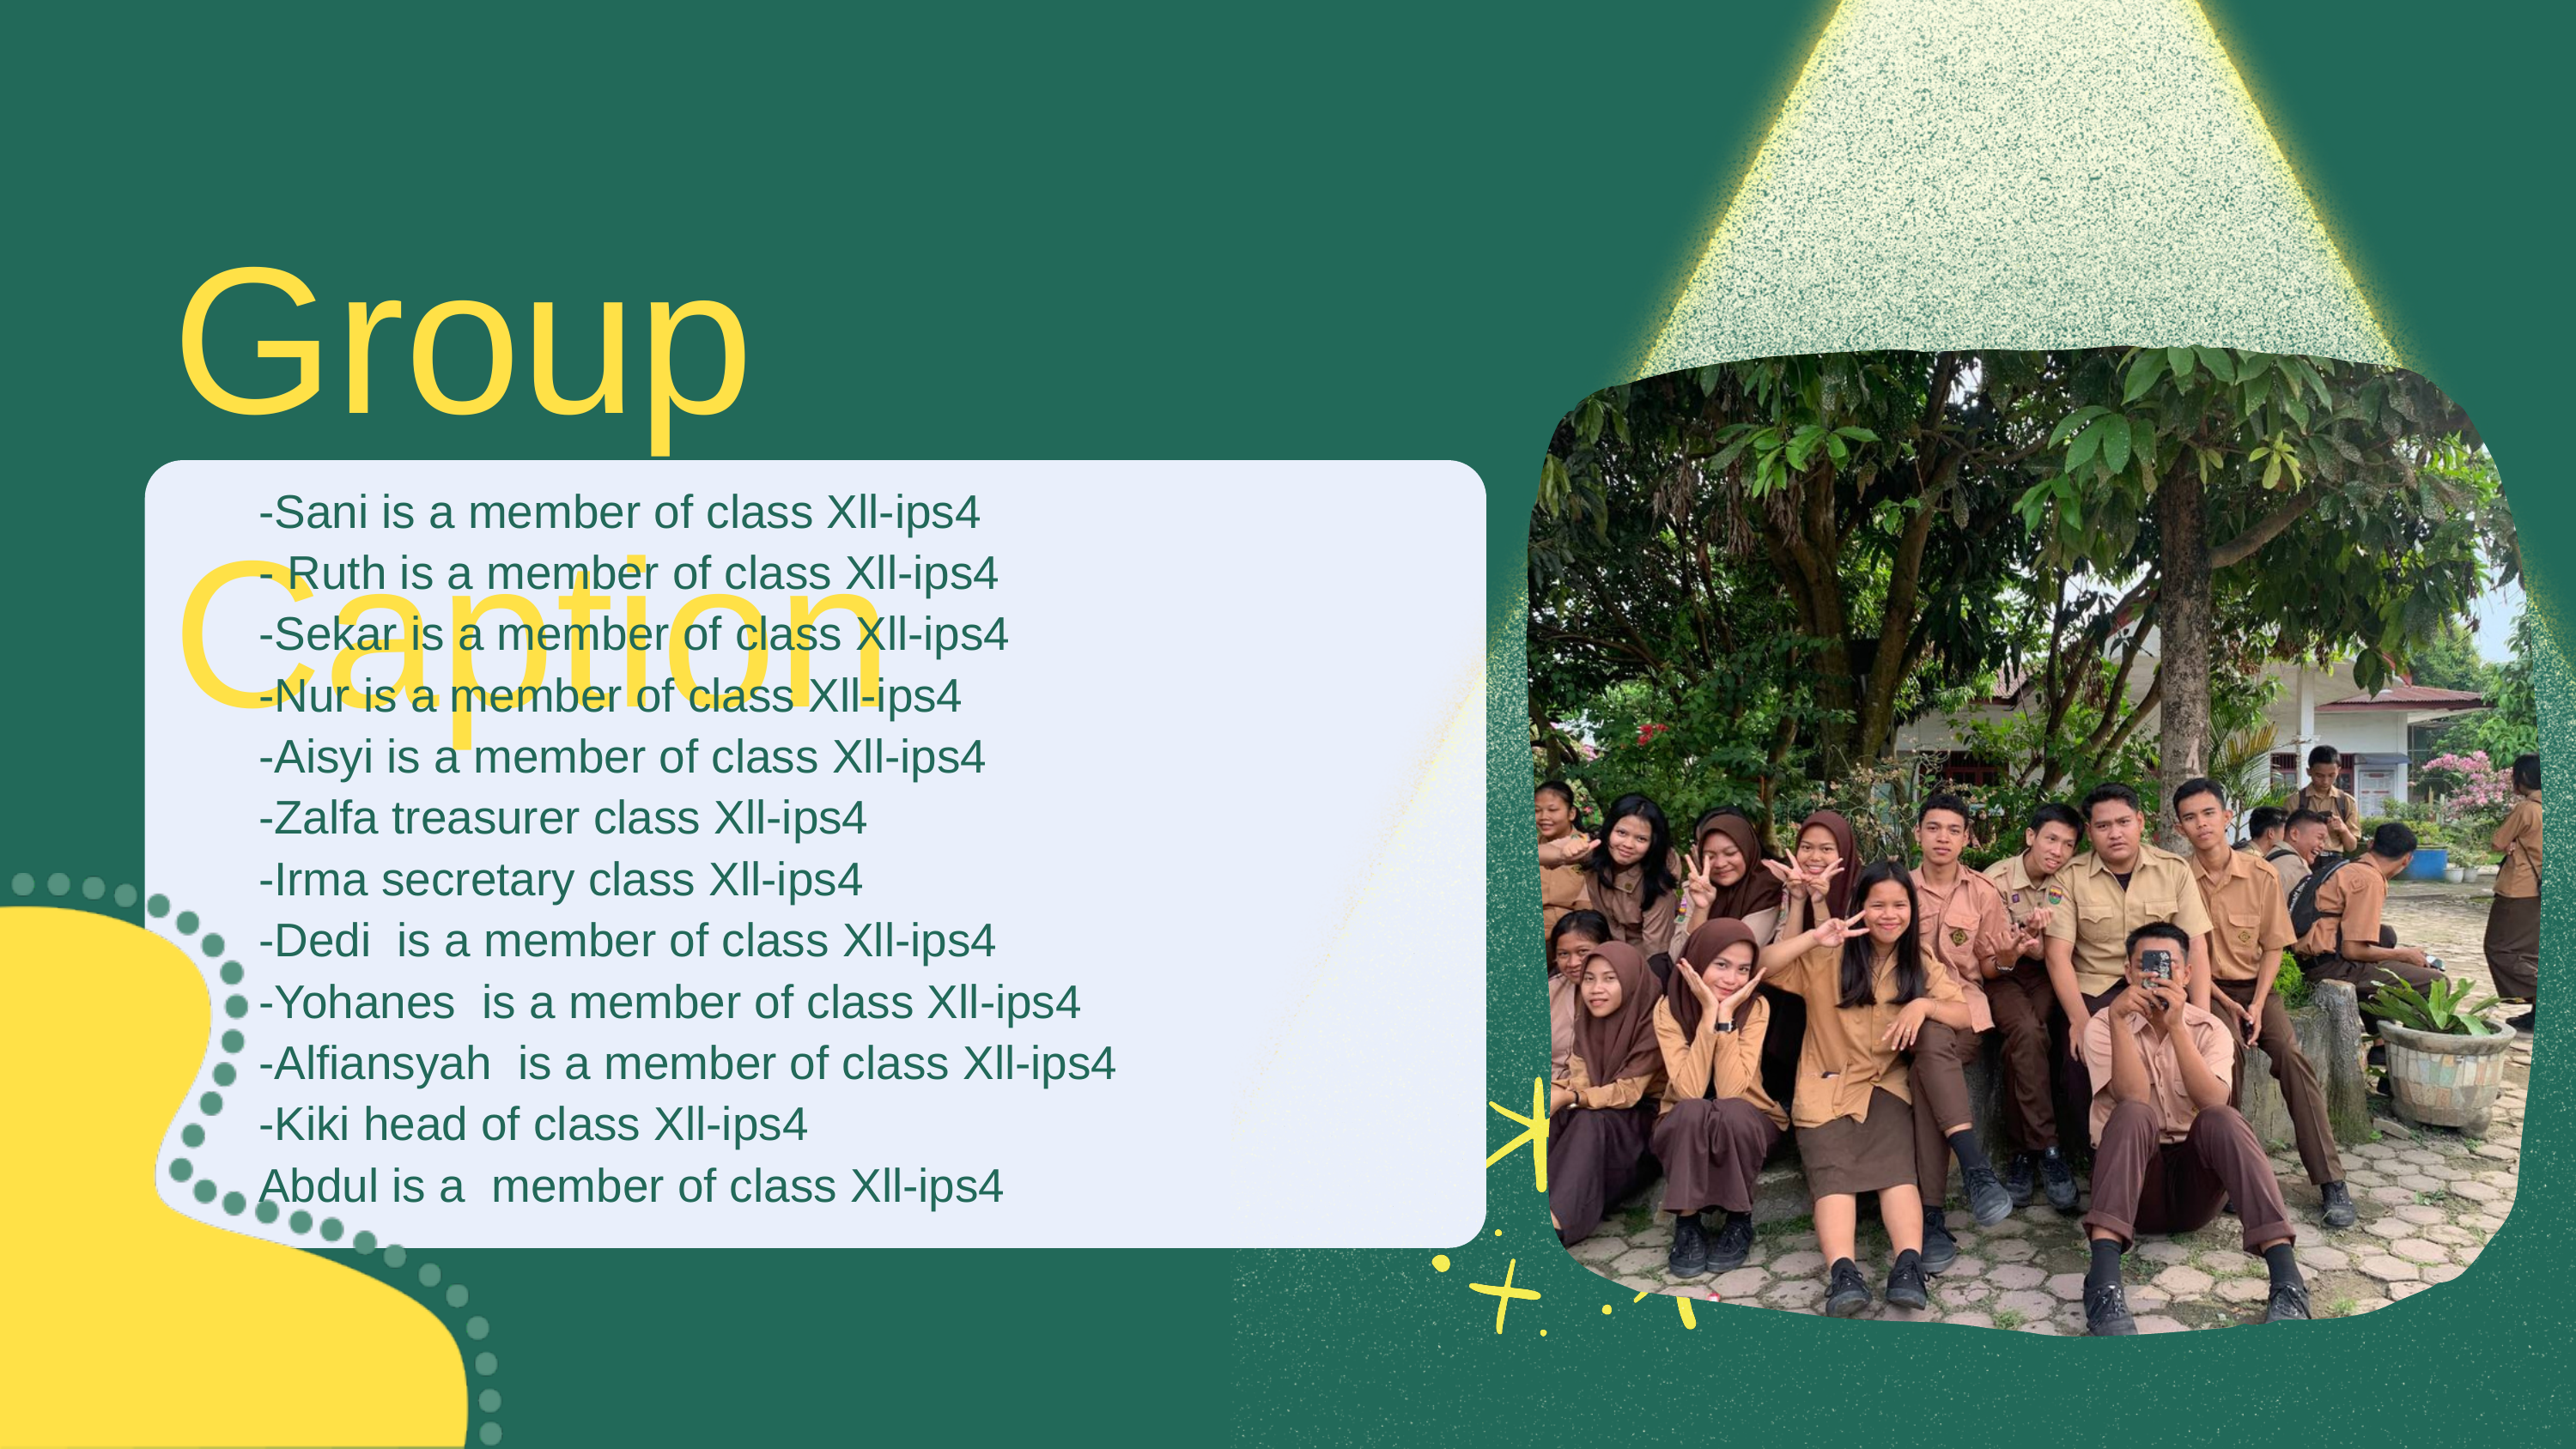

Group Caption

-Sani is a member of class Xll-ips4
- Ruth is a member of class Xll-ips4
-Sekar is a member of class Xll-ips4
-Nur is a member of class Xll-ips4
-Aisyi is a member of class Xll-ips4
-Zalfa treasurer class Xll-ips4
-Irma secretary class Xll-ips4
-Dedi  is a member of class Xll-ips4
-Yohanes  is a member of class Xll-ips4
-Alfiansyah  is a member of class Xll-ips4
-Kiki head of class Xll-ips4
Abdul is a  member of class Xll-ips4